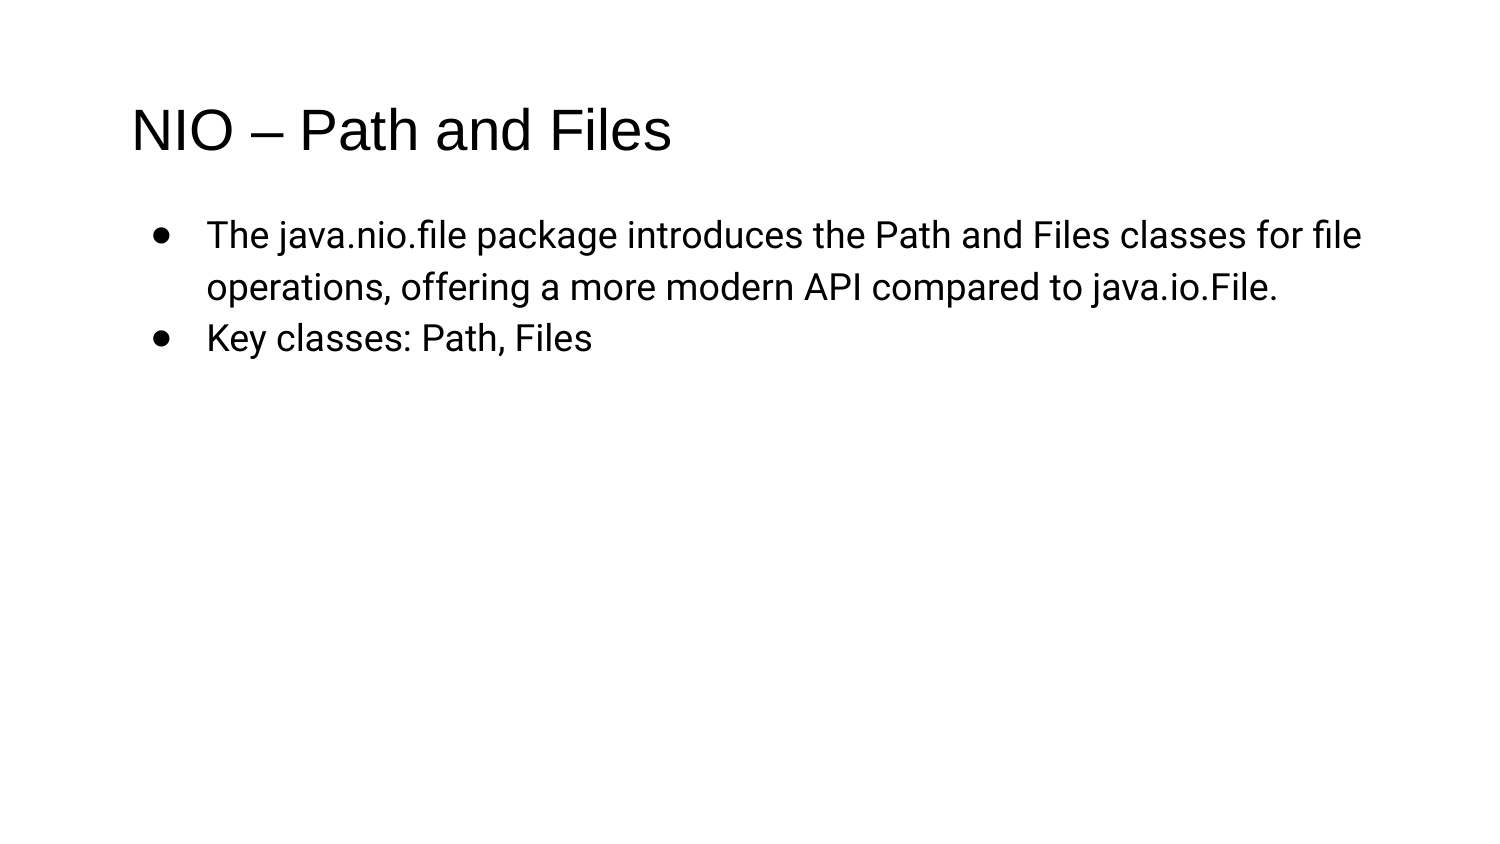

# NIO – Path and Files
The java.nio.file package introduces the Path and Files classes for file operations, offering a more modern API compared to java.io.File.
Key classes: Path, Files